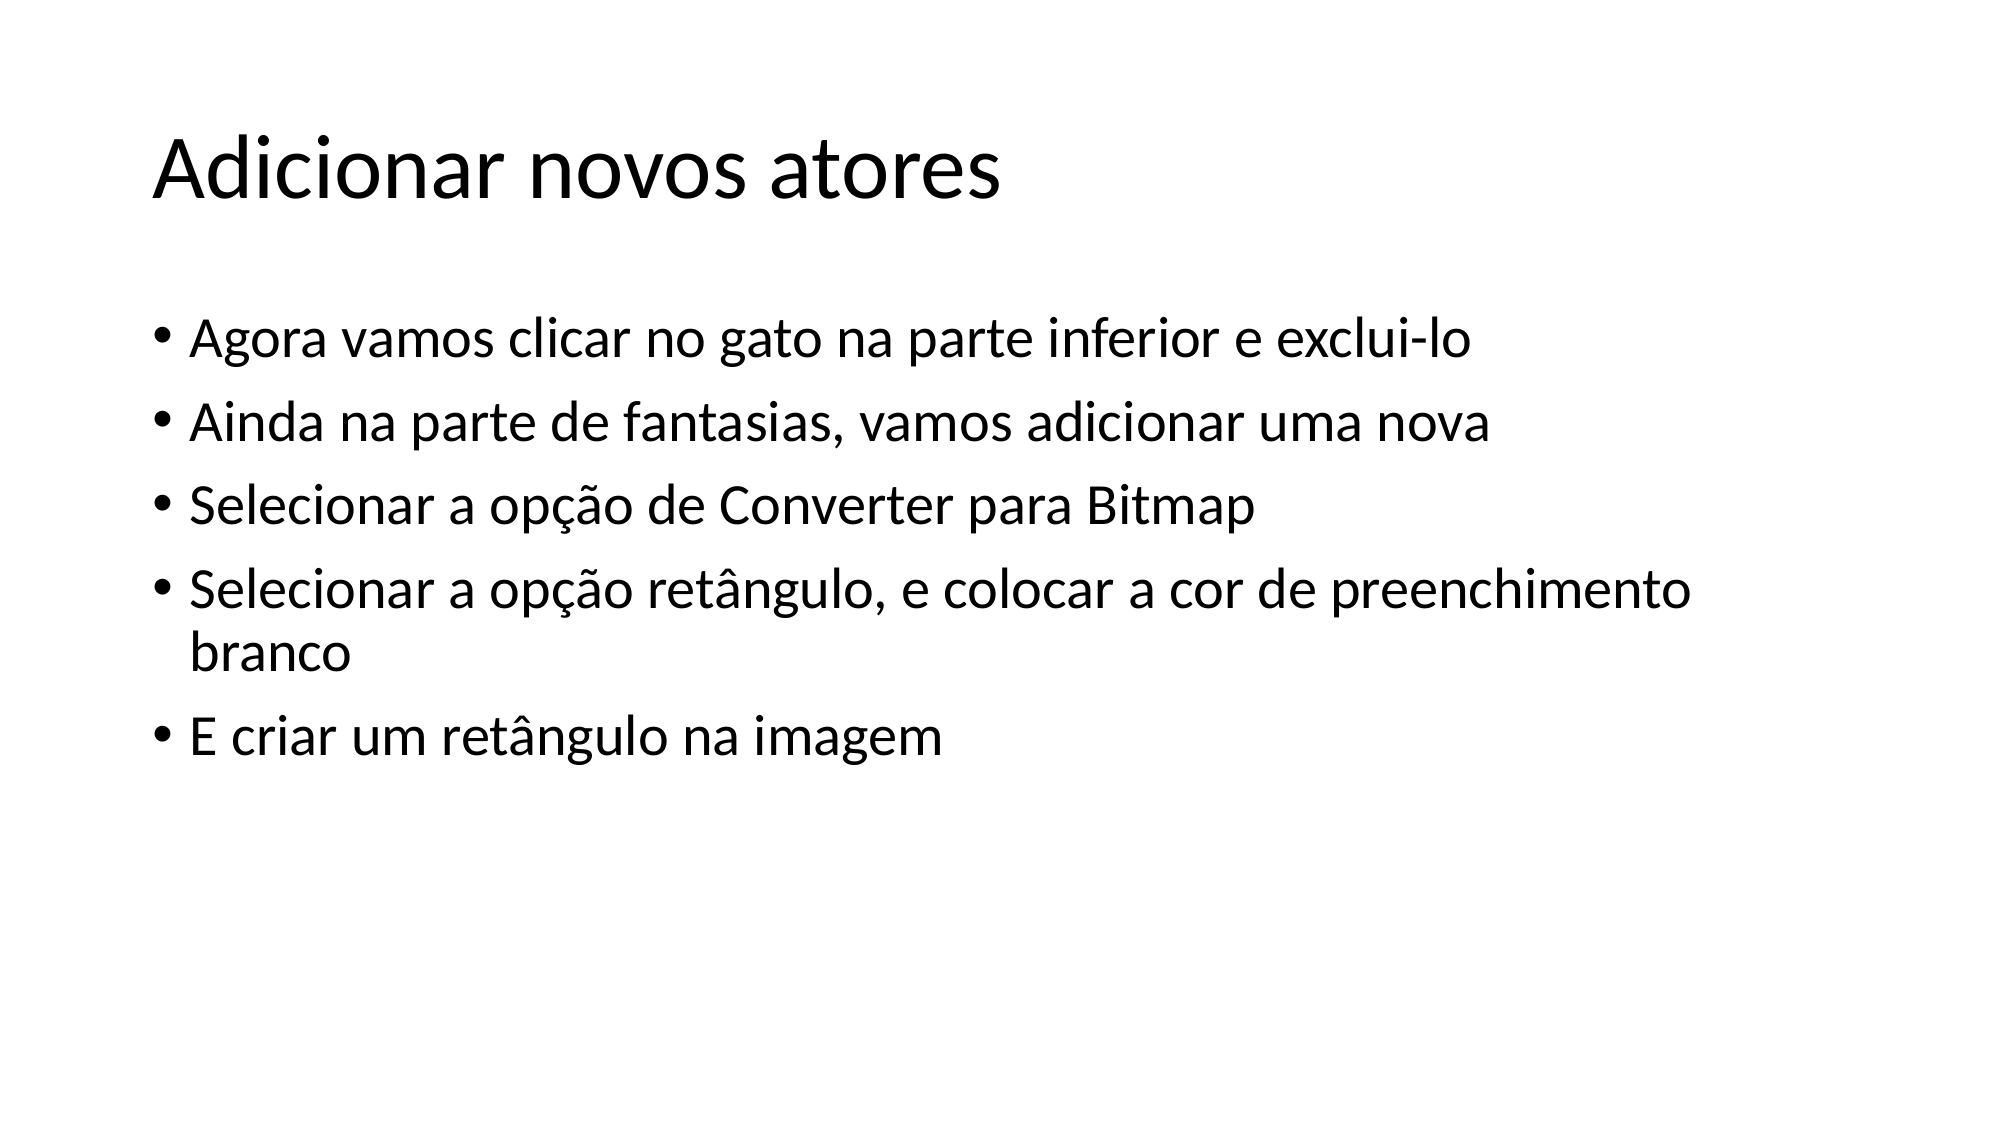

# Adicionar novos atores
Agora vamos clicar no gato na parte inferior e exclui-lo
Ainda na parte de fantasias, vamos adicionar uma nova
Selecionar a opção de Converter para Bitmap
Selecionar a opção retângulo, e colocar a cor de preenchimento branco
E criar um retângulo na imagem